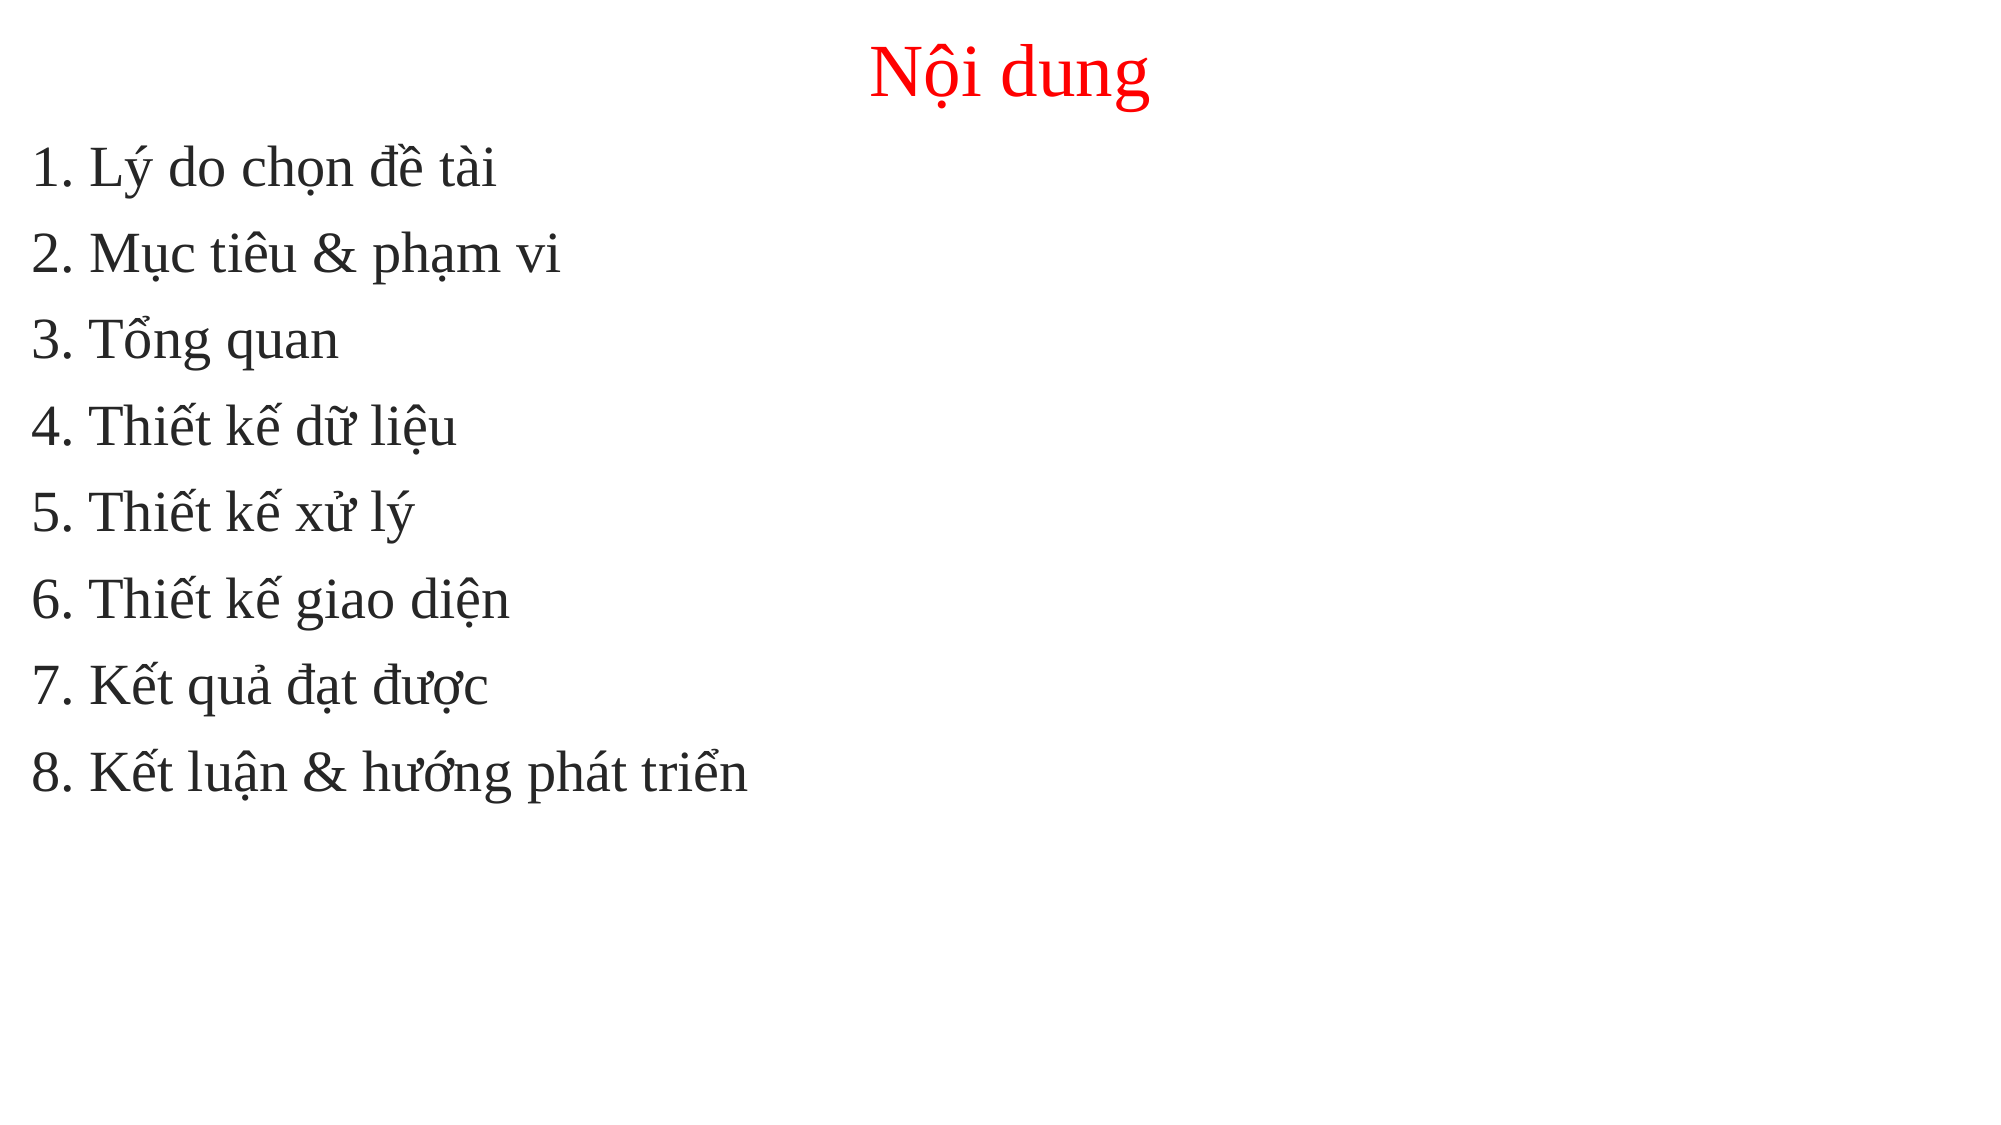

Nội dung
1. Lý do chọn đề tài
2. Mục tiêu & phạm vi
3. Tổng quan
4. Thiết kế dữ liệu
5. Thiết kế xử lý
6. Thiết kế giao diện
7. Kết quả đạt được
8. Kết luận & hướng phát triển